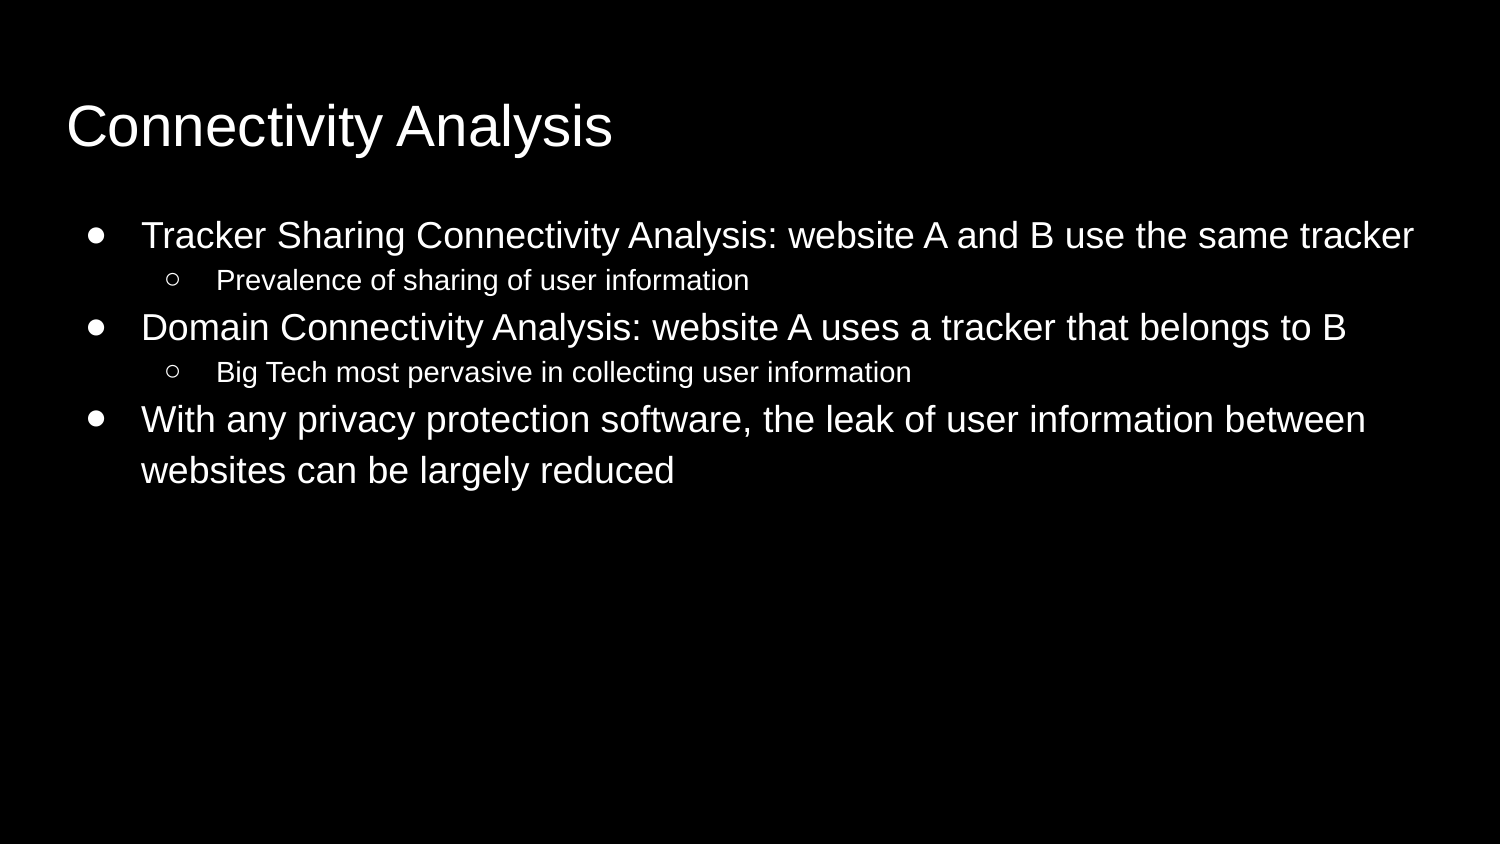

# Connectivity Analysis
Tracker Sharing Connectivity Analysis: website A and B use the same tracker
Prevalence of sharing of user information
Domain Connectivity Analysis: website A uses a tracker that belongs to B
Big Tech most pervasive in collecting user information
With any privacy protection software, the leak of user information between websites can be largely reduced